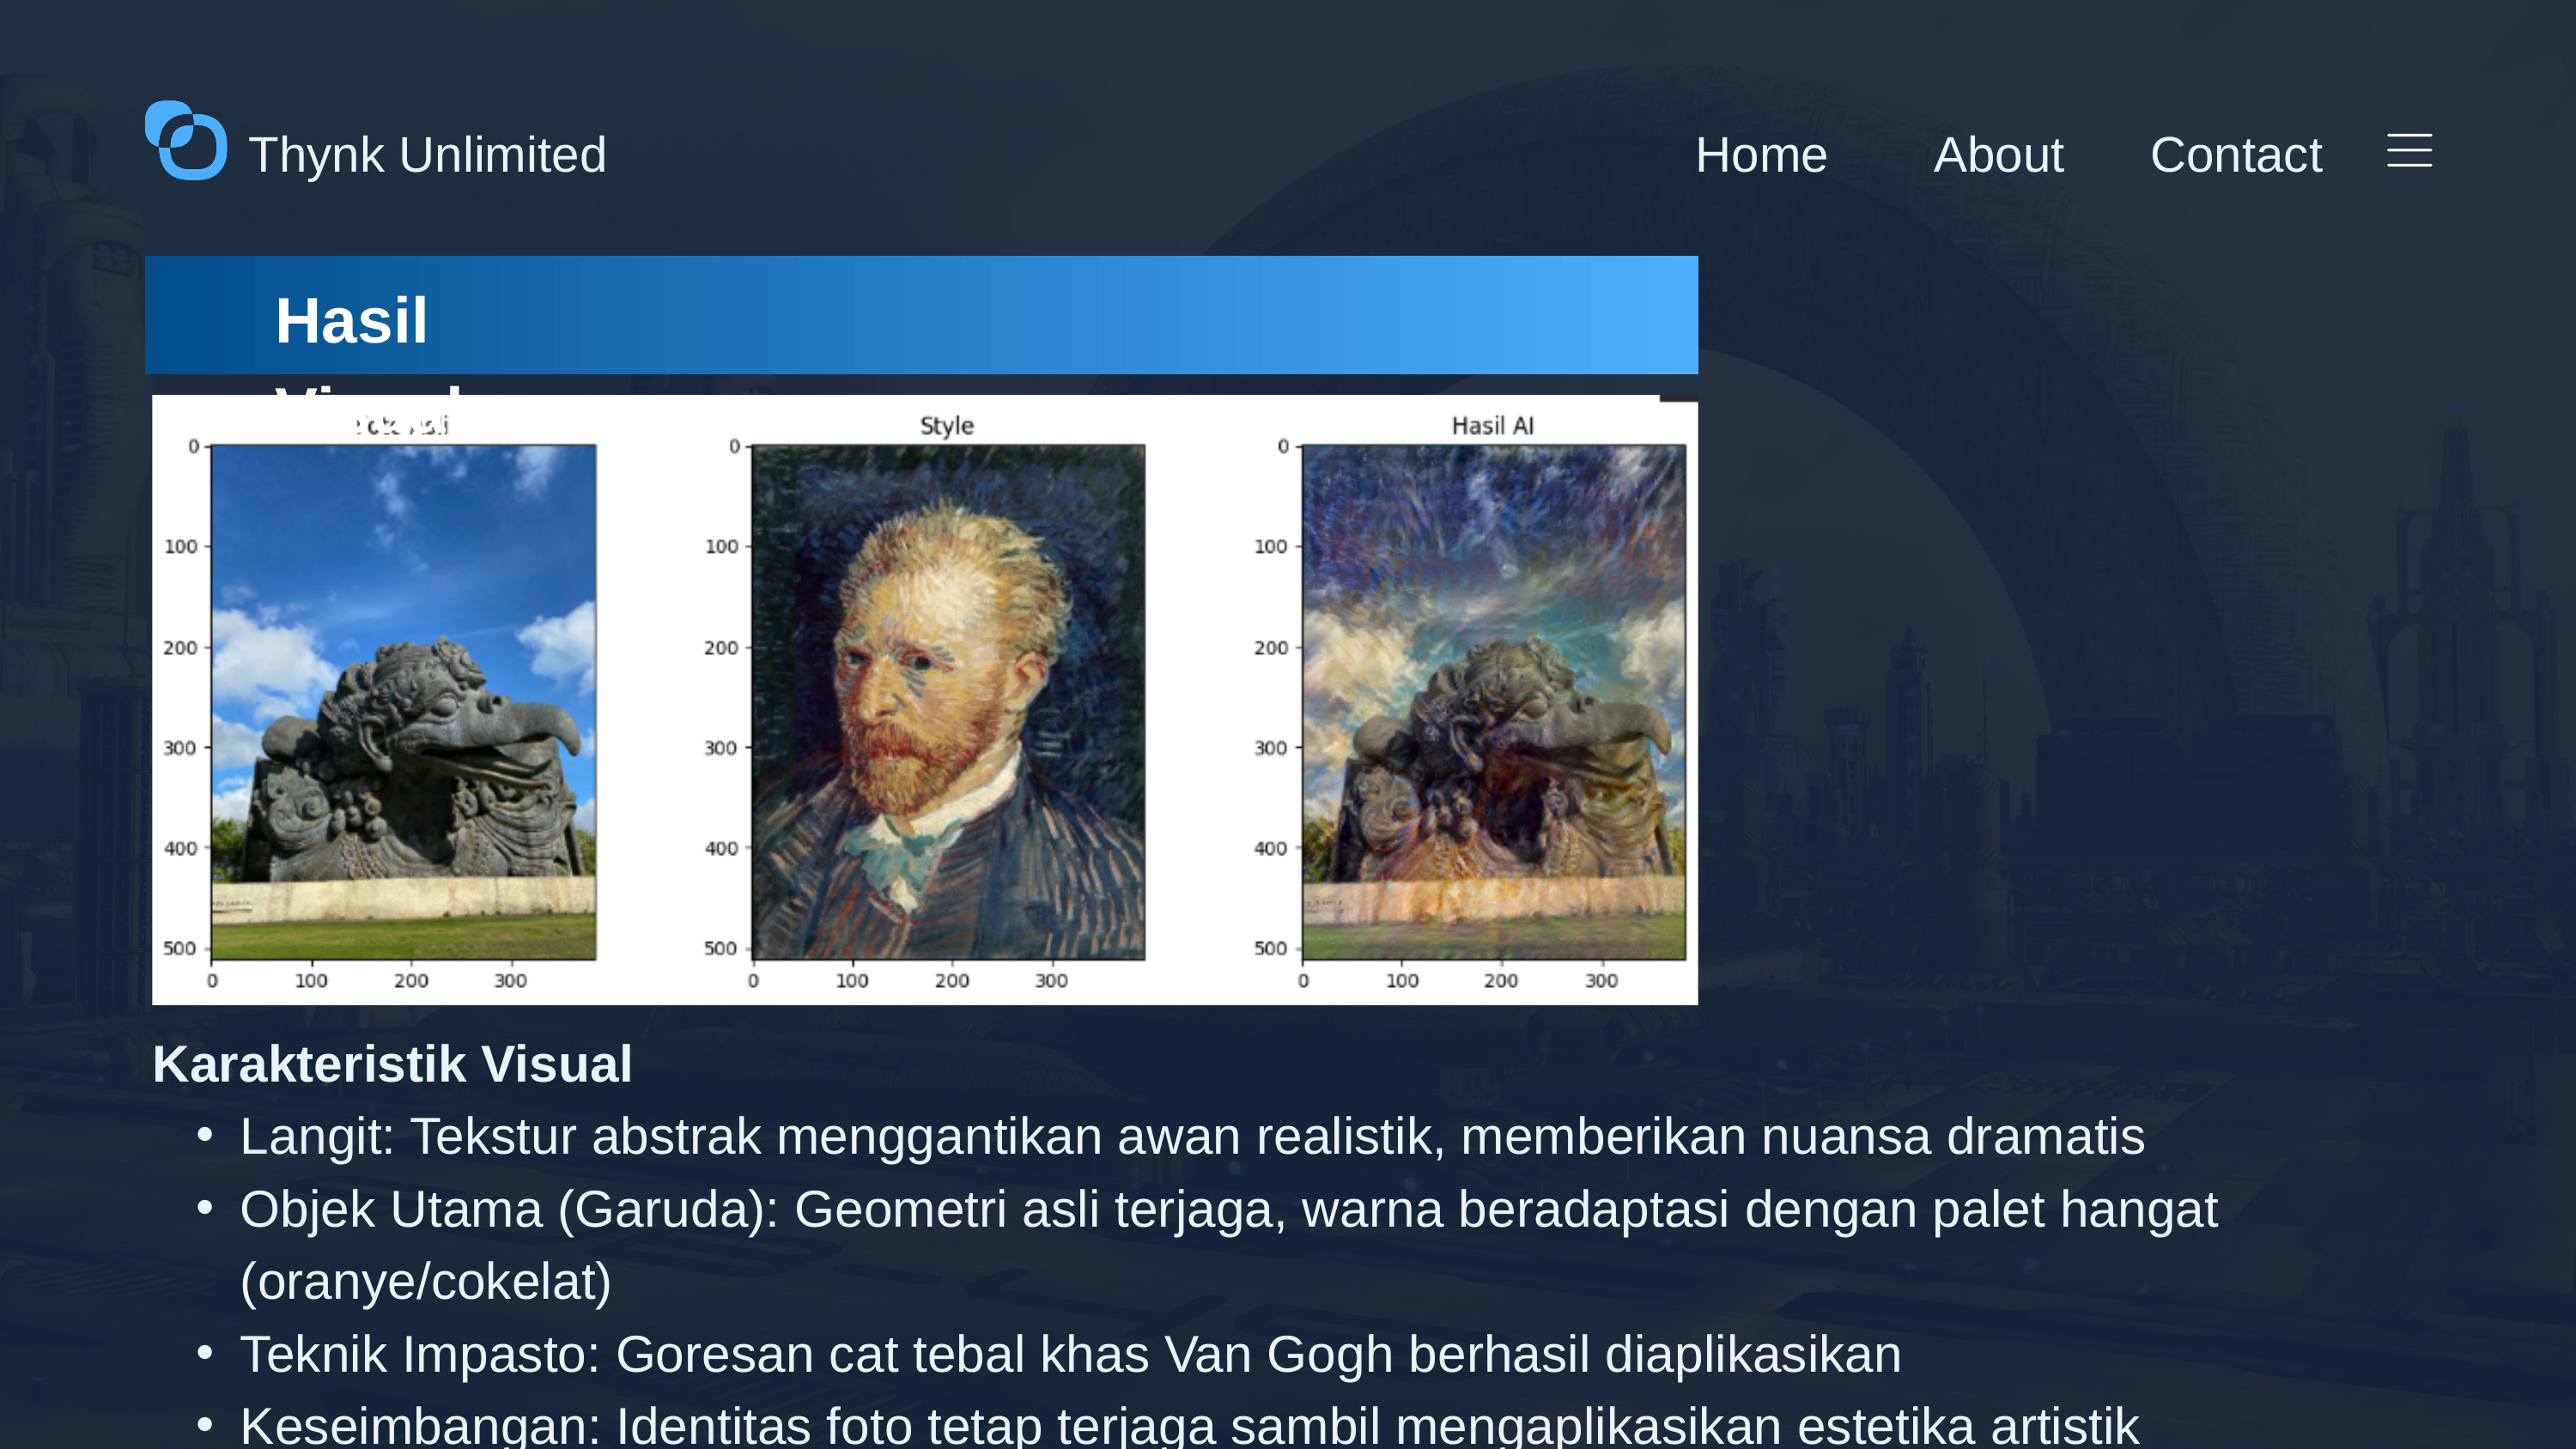

Thynk Unlimited
Home
About
Contact

Hasil Visual

Karakteristik Visual
Langit: Tekstur abstrak menggantikan awan realistik, memberikan nuansa dramatis
Objek Utama (Garuda): Geometri asli terjaga, warna beradaptasi dengan palet hangat (oranye/cokelat)
Teknik Impasto: Goresan cat tebal khas Van Gogh berhasil diaplikasikan
Keseimbangan: Identitas foto tetap terjaga sambil mengaplikasikan estetika artistik